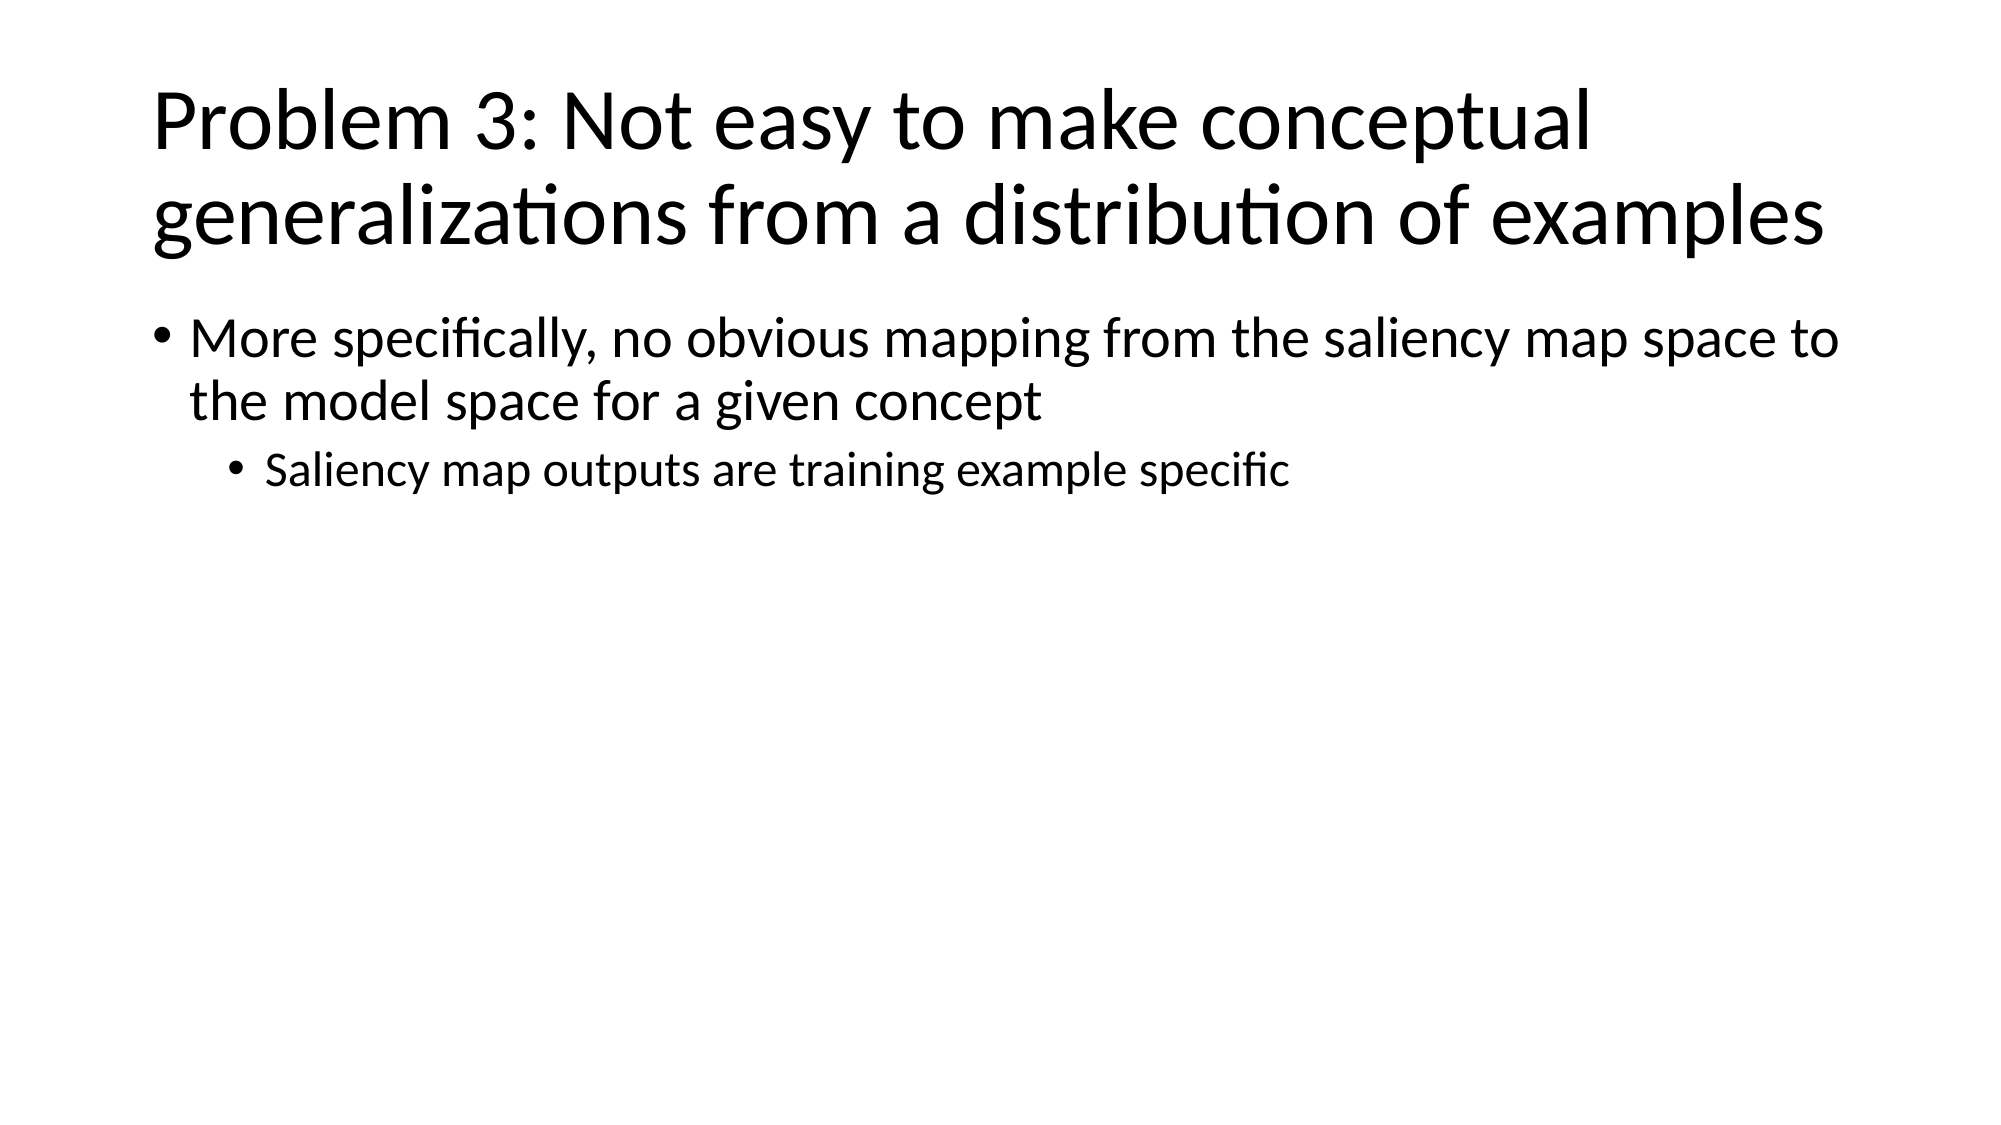

# Problem 3: Not easy to make conceptual generalizations from a distribution of examples
More specifically, no obvious mapping from the saliency map space to the model space for a given concept
Saliency map outputs are training example specific